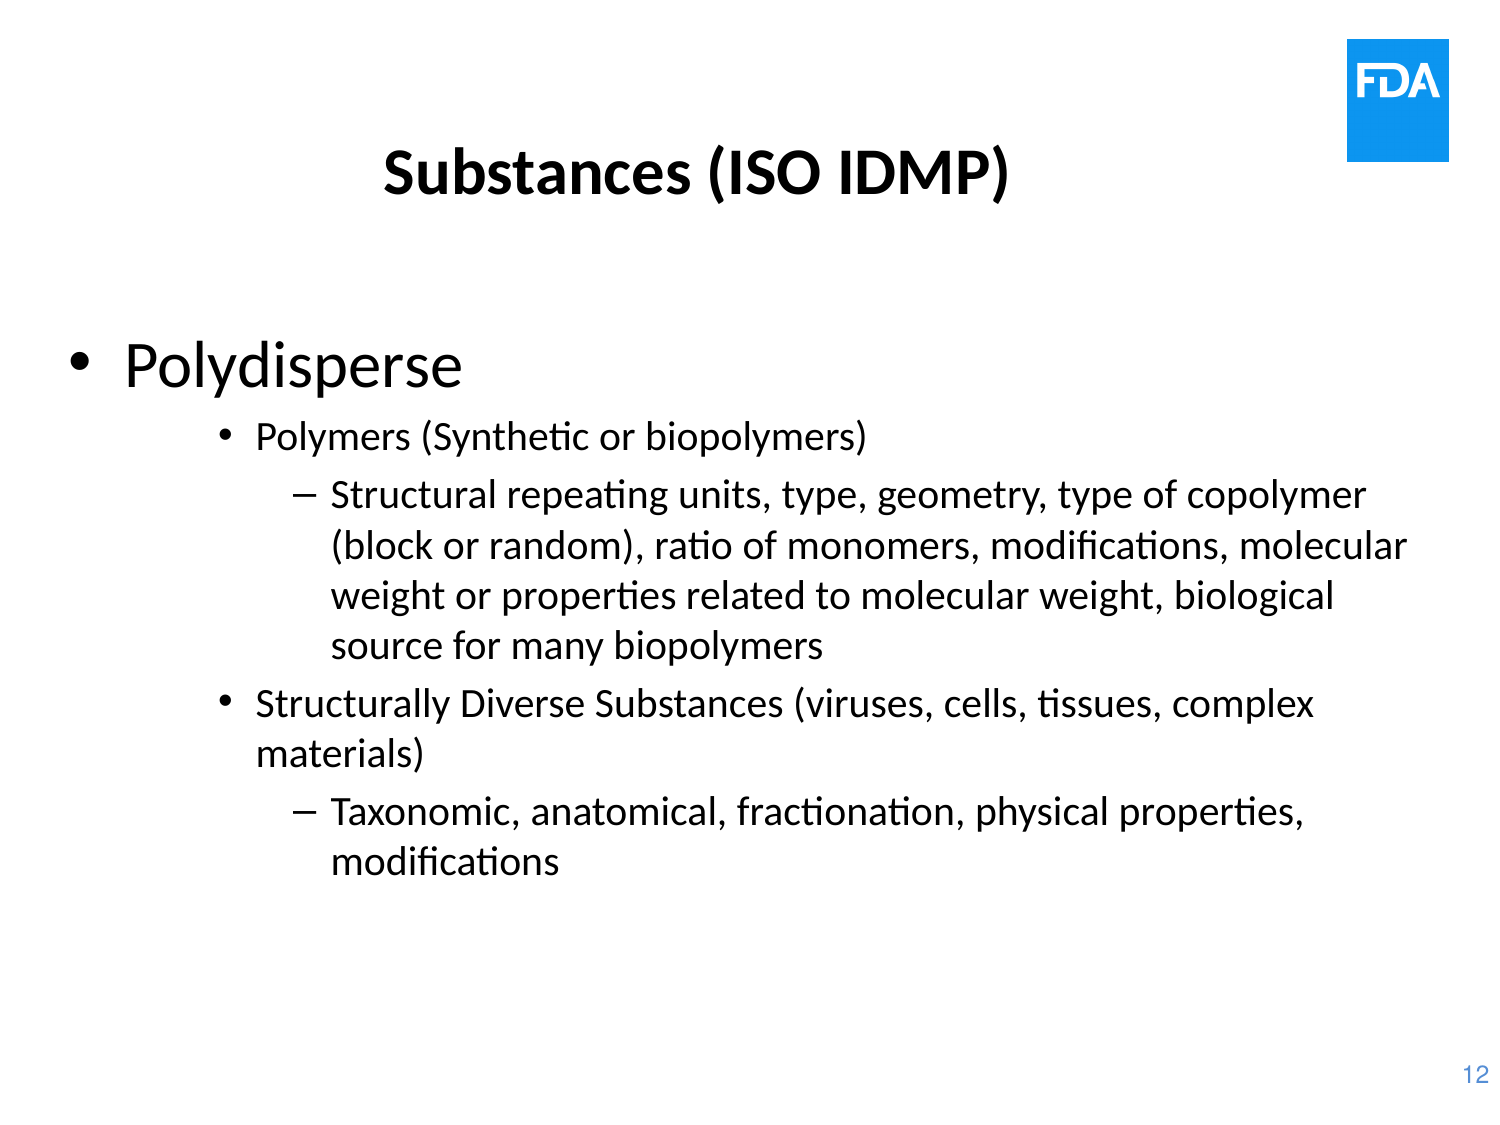

# Substances (ISO IDMP)

Polydisperse
Polymers (Synthetic or biopolymers)
Structural repeating units, type, geometry, type of copolymer (block or random), ratio of monomers, modifications, molecular weight or properties related to molecular weight, biological source for many biopolymers
Structurally Diverse Substances (viruses, cells, tissues, complex materials)
Taxonomic, anatomical, fractionation, physical properties, modifications